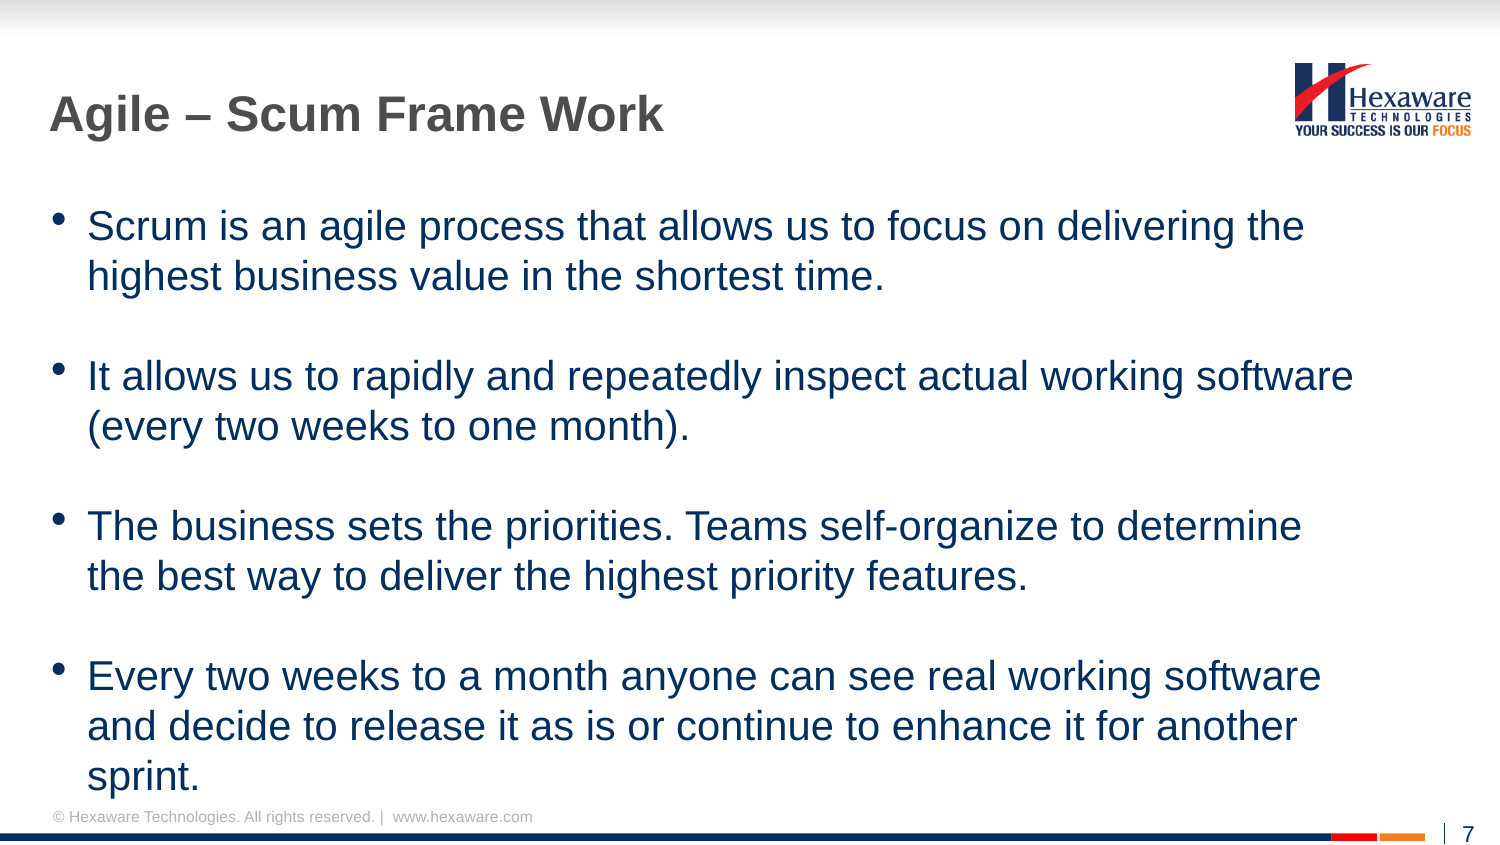

# Agile – Scum Frame Work
Scrum is an agile process that allows us to focus on delivering the highest business value in the shortest time.

It allows us to rapidly and repeatedly inspect actual working software (every two weeks to one month).

The business sets the priorities. Teams self-organize to determine the best way to deliver the highest priority features.

Every two weeks to a month anyone can see real working software and decide to release it as is or continue to enhance it for another sprint.